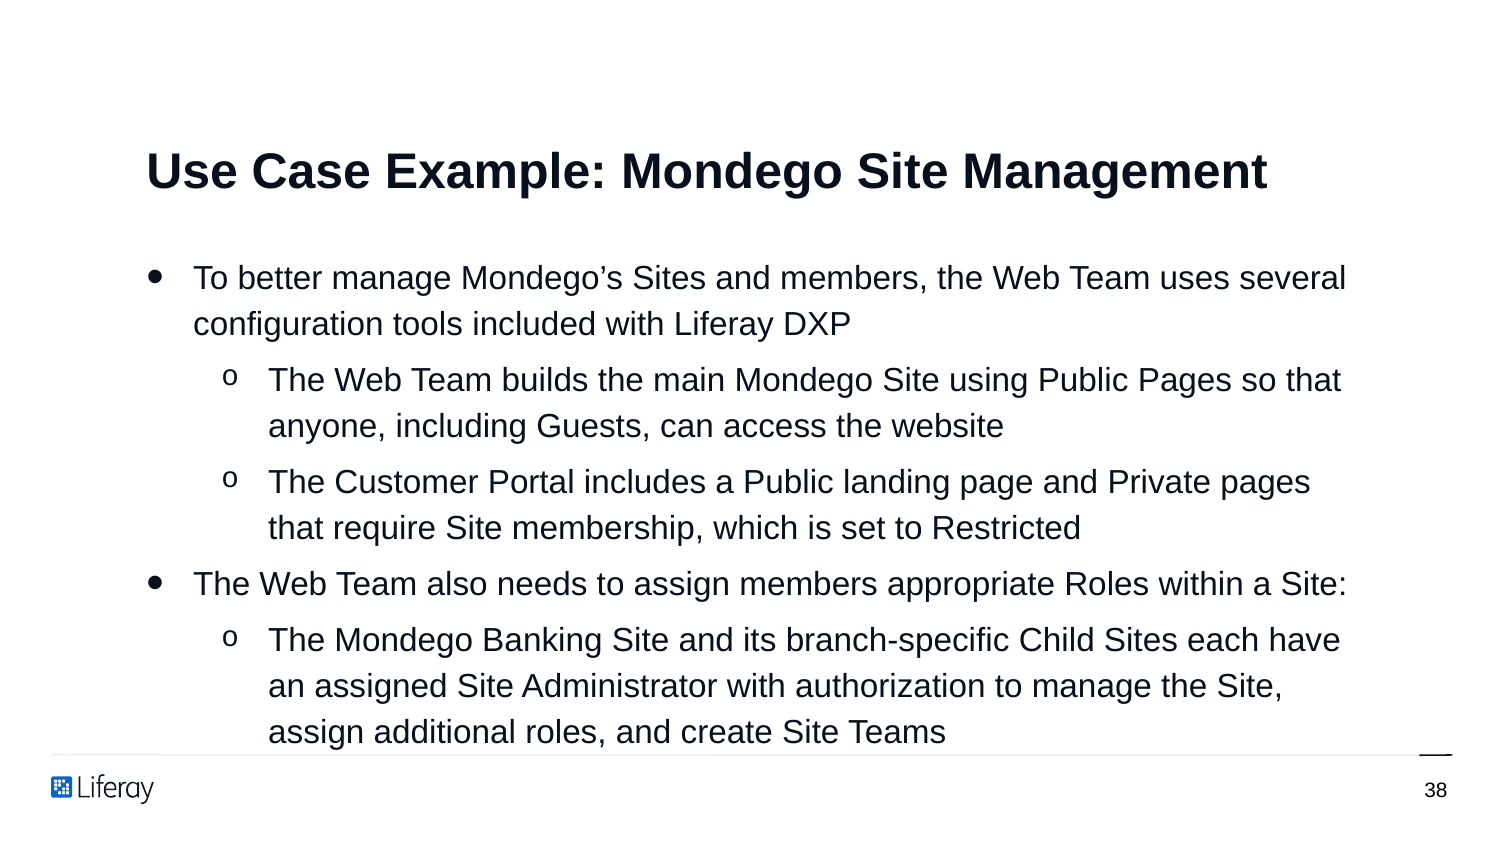

# Use Case Example: Mondego Site Management
To better manage Mondego’s Sites and members, the Web Team uses several configuration tools included with Liferay DXP
The Web Team builds the main Mondego Site using Public Pages so that anyone, including Guests, can access the website
The Customer Portal includes a Public landing page and Private pages that require Site membership, which is set to Restricted
The Web Team also needs to assign members appropriate Roles within a Site:
The Mondego Banking Site and its branch-specific Child Sites each have an assigned Site Administrator with authorization to manage the Site, assign additional roles, and create Site Teams